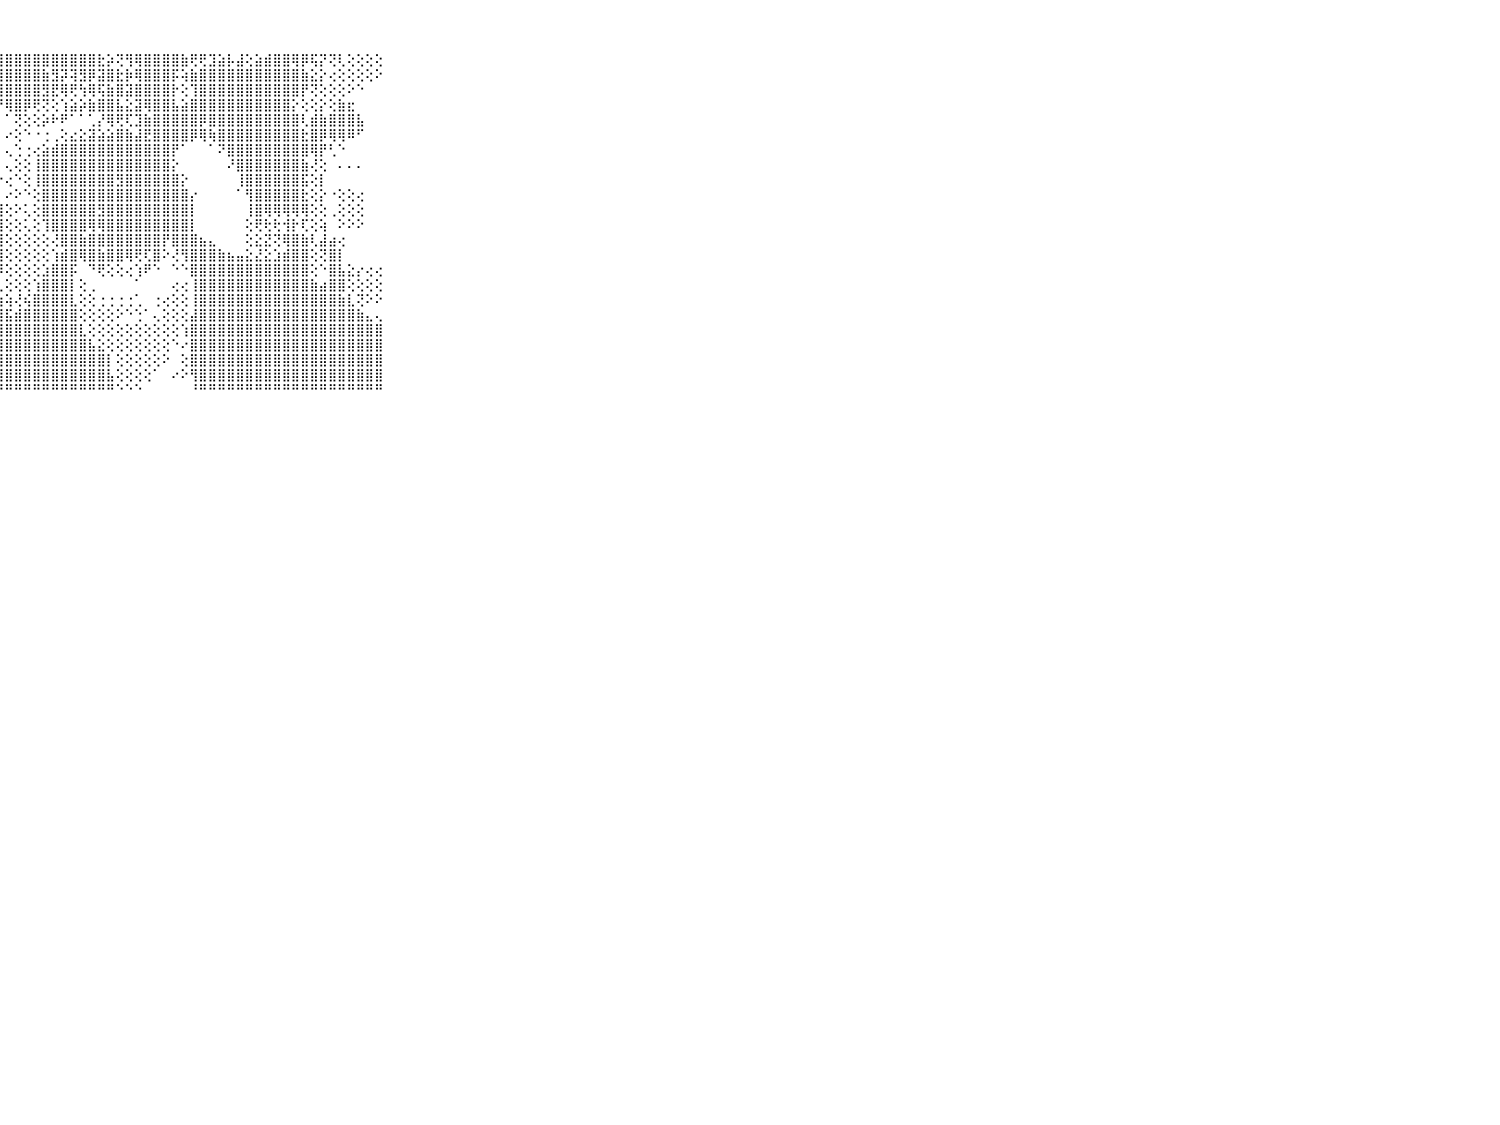

⠀⠀⠀⠀⠀⠀⠀⠀⠀⠀⠀⣽⣽⣿⣿⣿⣿⣿⣿⣿⣿⣿⣿⣿⣿⣿⣿⣿⣿⣿⣿⣿⣿⣿⣿⣿⣿⣿⣗⡵⢝⢻⢿⣿⣿⣿⣿⣷⢟⢟⣹⣵⡧⣼⢕⣵⣾⣿⣿⢿⡿⢯⡝⢝⢇⢕⢕⢕⢕⠀⠀⠀⠀⠀⠀⠀⠀⠀⠀⠀⠀
⠀⠀⠀⠀⠀⠀⠀⠀⠀⠀⠀⣻⣻⣿⣿⣿⣿⣿⣿⣿⣿⣿⣿⣿⣿⣿⣿⣿⣿⣿⣿⣿⣷⣻⡽⢽⣻⡿⣽⣿⣗⡷⢿⣿⣿⣿⡯⢵⣷⣿⣿⣿⣿⣿⣿⣿⣿⣿⣿⣿⣷⣕⡕⢔⢕⢕⢕⢕⠕⠀⠀⠀⠀⠀⠀⠀⠀⠀⠀⠀⠀
⠀⠀⠀⠀⠀⠀⠀⠀⠀⠀⠀⢱⣽⣿⣿⣟⣿⣿⡿⣿⡿⣿⣿⣿⣿⣿⣿⣿⣿⣿⣿⣿⣻⣟⢿⢟⢳⢿⢯⣷⣿⣽⣿⣿⣿⣿⡗⢕⢹⣿⣿⣿⣿⣿⣿⣿⣿⣿⣿⣿⡟⢝⢕⢕⢕⠕⠑⠀⠀⠀⠀⠀⠀⠀⠀⠀⠀⠀⠀⠀⠀
⠀⠀⠀⠀⠀⠀⠀⠀⠀⠀⠀⣿⢿⣿⡿⢿⡟⢟⢟⠏⠑⠁⠁⠁⠀⠁⠙⠟⢿⣿⡿⢟⢝⢕⢱⣵⡵⣷⣿⣿⣧⣕⣽⢿⣿⣿⣧⣵⣿⣿⣿⣿⣿⣿⣿⣿⣿⣿⣿⡕⢕⢕⡕⢕⣷⣖⠀⠀⠀⠀⠀⠀⠀⠀⠀⠀⠀⠀⠀⠀⠀
⠀⠀⠀⠀⠀⠀⠀⠀⠀⠀⠀⢗⣷⣼⡕⢕⢕⠗⢶⣴⣄⢀⠀⠀⠀⠀⠀⠀⠁⢝⢕⢕⡵⠗⠟⠁⠁⢁⡜⢿⢟⢏⣹⣷⣿⣿⣿⣿⣿⡿⣿⣿⣿⣿⣿⣿⣿⣿⣿⣿⢇⣾⣷⣿⣿⣿⣧⠀⠀⠀⠀⠀⠀⠀⠀⠀⠀⠀⠀⠀⠀
⠀⠀⠀⠀⠀⠀⠀⠀⠀⠀⠀⣳⣇⢜⢇⢕⠁⠄⢄⢌⢿⣿⣦⡄⠀⠀⠀⠀⠔⢕⠑⠐⢐⢀⢕⣔⣕⣽⣵⣵⣿⣷⣼⣟⣿⣿⣿⣿⡿⢿⢷⣿⣿⣿⣿⣿⣿⣿⣿⣿⣗⣿⡿⢿⢿⠿⠋⠀⠀⠀⠀⠀⠀⠀⠀⠀⠀⠀⠀⠀⠀
⠀⠀⠀⠀⠀⠀⠀⠀⠀⠀⠀⢕⢕⢕⢕⠑⠀⠀⠀⠀⠀⠝⣿⣿⣧⡀⠀⠀⢄⢑⢐⢔⣵⣾⣿⣿⣿⣿⣿⣿⣿⣿⣿⣿⣿⣿⡟⠁⠀⠀⠁⠝⣿⣿⣿⣿⣿⣿⣿⣿⣿⢿⡟⢃⠑⠀⠀⠀⠀⠀⠀⠀⠀⠀⠀⠀⠀⠀⠀⠀⠀
⠀⠀⠀⠀⠀⠀⠀⠀⠀⠀⠀⢕⢕⢕⢕⠀⠀⠀⠀⠀⠀⠀⢜⣿⣿⣷⡅⠅⢄⢕⢕⢸⣿⣿⣿⣿⣿⣿⣿⣿⣿⣿⣿⣿⣿⣿⡕⠀⠀⠀⠀⠀⠜⣿⣿⣿⣿⣿⣿⣿⣷⢜⢕⠀⠄⠄⠄⠀⠀⠀⠀⠀⠀⠀⠀⠀⠀⠀⠀⠀⠀
⠀⠀⠀⠀⠀⠀⠀⠀⠀⠀⠀⢕⢕⢕⢕⠐⠀⠀⠀⠀⠀⠀⠀⢹⣿⣿⣿⡔⢔⠑⢕⢸⣿⣿⣿⣿⣿⣿⣿⣿⣻⣿⣿⣿⣿⣿⣿⡕⠀⠀⠀⠀⠀⢸⣿⣿⣿⣿⣿⣿⣯⢕⡇⠀⠀⠀⠀⠀⠀⠀⠀⠀⠀⠀⠀⠀⠀⠀⠀⠀⠀
⠀⠀⠀⠀⠀⠀⠀⠀⠀⠀⠀⢕⢕⢕⢕⢕⢔⢄⢕⢔⢔⢕⢔⢸⣿⣿⣿⡇⠔⠕⠑⢕⣿⣿⣿⣿⣿⣿⣿⣿⣿⣿⣿⣿⣿⣿⣿⣿⡔⠀⠀⠀⠀⠁⢻⣿⣿⣿⣿⣿⣗⢕⡕⠐⢕⢕⢔⠀⠀⠀⠀⠀⠀⠀⠀⠀⠀⠀⠀⠀⠀
⠀⠀⠀⠀⠀⠀⠀⠀⠀⠀⠀⢕⢕⢕⢕⣱⣱⣕⣵⣷⣵⣾⣿⣾⣿⣿⣿⣿⢕⠕⢅⢕⣿⣿⣿⣿⣿⣿⣻⣿⣿⣿⣿⣿⣿⣿⣿⣿⡇⠀⠀⠀⠀⠀⢸⣿⢿⢿⢿⢿⢿⢕⢕⢀⢕⢕⢕⠀⠀⠀⠀⠀⠀⠀⠀⠀⠀⠀⠀⠀⠀
⠀⠀⠀⠀⠀⠀⠀⠀⠀⠀⠀⢕⢕⢕⣾⣿⣿⣿⣿⣿⣿⣿⣿⣿⣿⣿⣿⣿⢕⢕⢅⢕⢹⣿⣿⣿⣿⢿⢿⣿⣿⣿⣿⣿⣿⣿⣿⣿⡇⠀⠀⠀⠀⠀⢕⢟⢗⢗⢺⡗⢏⢕⢵⠀⠕⠕⠕⠀⠀⠀⠀⠀⠀⠀⠀⠀⠀⠀⠀⠀⠀
⠀⠀⠀⠀⠀⠀⠀⠀⠀⠀⠀⢕⢕⢕⣼⣿⣿⣿⣿⣿⣿⣿⣿⣿⣿⣿⣿⣿⢕⢕⢕⢕⢕⢜⣿⣿⣷⣿⣿⣿⣿⣿⣿⣿⣿⡟⣿⣿⣿⣦⣄⠀⠀⠀⢕⣕⣝⢝⢿⣿⣷⢇⣼⣴⢔⠀⠀⠀⠀⠀⠀⠀⠀⠀⠀⠀⠀⠀⠀⠀⠀
⠀⠀⠀⠀⠀⠀⠀⠀⠀⠀⠀⢕⢕⢕⢼⣿⣿⣿⣿⣿⣿⣿⣿⣿⣿⣿⣿⣿⢕⢕⢕⢕⢕⢱⣾⣿⢿⣿⣷⣿⣿⢿⢟⢏⣿⠕⢜⢻⣿⣿⣿⣷⣦⣤⣕⣜⣕⣱⣾⣿⣿⢕⢝⣿⡇⠀⠀⠀⠀⠀⠀⠀⠀⠀⠀⠀⠀⠀⠀⠀⠀
⠀⠀⠀⠀⠀⠀⠀⠀⠀⠀⠀⢕⢕⢕⣻⣿⣿⣿⣿⣿⣿⣿⣿⣿⣿⣿⣿⡿⢕⢕⢕⢕⣱⣿⣿⡯⠀⠙⢟⢕⢕⢔⢱⠟⠑⠀⠑⠑⣿⣿⣿⣿⣿⣿⣿⣿⣿⣿⣿⣿⣿⢕⠑⣿⣧⣕⡔⢔⢔⠀⠀⠀⠀⠀⠀⠀⠀⠀⠀⠀⠀
⠀⠀⠀⠀⠀⠀⠀⠀⠀⠀⠀⢕⢕⢕⢺⢿⣿⣿⣿⣿⣿⣿⣿⣿⣿⣿⣿⢇⢕⢕⢕⢱⣿⣿⣿⡇⢕⢀⠀⠀⠀⠀⠁⠀⠀⠀⢔⢔⢸⣿⣿⣿⣿⣿⣿⣿⣿⣿⣿⣿⣿⣷⣴⣿⣿⢕⢕⢕⢕⠀⠀⠀⠀⠀⠀⠀⠀⠀⠀⠀⠀
⠀⠀⠀⠀⠀⠀⠀⠀⠀⠀⠀⢕⢕⢗⣇⣻⣿⣿⣿⣿⣿⣿⣿⣿⣿⣿⣿⢵⢵⢜⢮⣿⣿⣿⣿⣇⢕⢕⢐⢐⢐⢐⢁⠀⢐⢔⢕⢕⢸⣿⣿⣿⣿⣿⣿⣿⣿⣿⣿⣿⣿⣿⣿⣿⣷⣇⢝⠕⠕⠀⠀⠀⠀⠀⠀⠀⠀⠀⠀⠀⠀
⠀⠀⠀⠀⠀⠀⠀⠀⠀⠀⠀⢕⣝⣣⡵⣼⣿⣿⣿⣿⣿⣿⣿⣿⣿⣿⣿⣿⣯⣾⣿⣿⣿⣿⣿⣿⢕⢕⢕⢕⠕⠑⢑⠁⢄⢕⢕⢕⣼⣿⣿⣿⣿⣿⣿⣿⣿⣿⣿⣿⣿⣿⣿⣿⣿⣿⣷⣄⢄⠀⠀⠀⠀⠀⠀⠀⠀⠀⠀⠀⠀
⠀⠀⠀⠀⠀⠀⠀⠀⠀⠀⠀⢱⢷⢟⢗⣿⣿⣿⣿⣿⣿⣿⣿⣿⣿⣿⣿⣿⣿⣿⣿⣿⣿⣿⣿⣿⣇⢕⢕⢕⢕⢕⢕⢕⢕⢕⢕⢱⣿⣿⣿⣿⣿⣿⣿⣿⣿⣿⣿⣿⣿⣿⣿⣿⣿⣿⣿⣿⣿⠀⠀⠀⠀⠀⠀⠀⠀⠀⠀⠀⠀
⠀⠀⠀⠀⠀⠀⠀⠀⠀⠀⠀⢕⢳⣿⣿⣿⣿⣿⣿⣿⣿⣿⣿⣿⣿⣿⣿⣿⣿⣿⣿⣿⣿⣿⣿⣿⣿⣧⣕⢕⢕⢕⢕⢕⢕⢕⠑⠔⣿⣿⣿⣿⣿⣿⣿⣿⣿⣿⣿⣿⣿⣿⣿⣿⣿⣿⣿⣿⣿⠀⠀⠀⠀⠀⠀⠀⠀⠀⠀⠀⠀
⠀⠀⠀⠀⠀⠀⠀⠀⠀⠀⠀⣸⣽⣿⣾⣿⣿⣿⣿⣿⣿⣿⣿⣿⣿⣿⣿⣿⣿⣿⣿⣿⣿⣿⣿⣿⣿⣿⣿⡇⢕⢕⢕⢕⢕⠕⠀⢕⣿⣿⣿⣿⣿⣿⣿⣿⣿⣿⣿⣿⣿⣿⣿⣿⣿⣿⣿⣿⣿⠀⠀⠀⠀⠀⠀⠀⠀⠀⠀⠀⠀
⠀⠀⠀⠀⠀⠀⠀⠀⠀⠀⠀⢸⢿⣿⣿⣿⣿⣿⣿⣿⣿⣿⣿⣿⣿⣿⣿⣿⣿⣿⣿⣿⣿⣿⣿⣿⣿⣿⣿⣧⢕⢕⢕⢕⠁⠀⠔⠕⢻⣿⣿⣿⣿⣿⣿⣿⣿⣿⣿⣿⣿⣿⣿⣿⣿⣿⣿⣿⣿⠀⠀⠀⠀⠀⠀⠀⠀⠀⠀⠀⠀
⠀⠀⠀⠀⠀⠀⠀⠀⠀⠀⠀⠑⠛⠋⠛⠛⠛⠛⠛⠛⠛⠛⠛⠛⠛⠛⠛⠛⠛⠛⠛⠛⠛⠛⠛⠛⠛⠛⠛⠛⠑⠑⠑⠀⠀⠀⠀⠀⠘⠛⠛⠛⠛⠛⠛⠛⠛⠛⠛⠛⠛⠛⠛⠛⠛⠛⠛⠛⠛⠀⠀⠀⠀⠀⠀⠀⠀⠀⠀⠀⠀